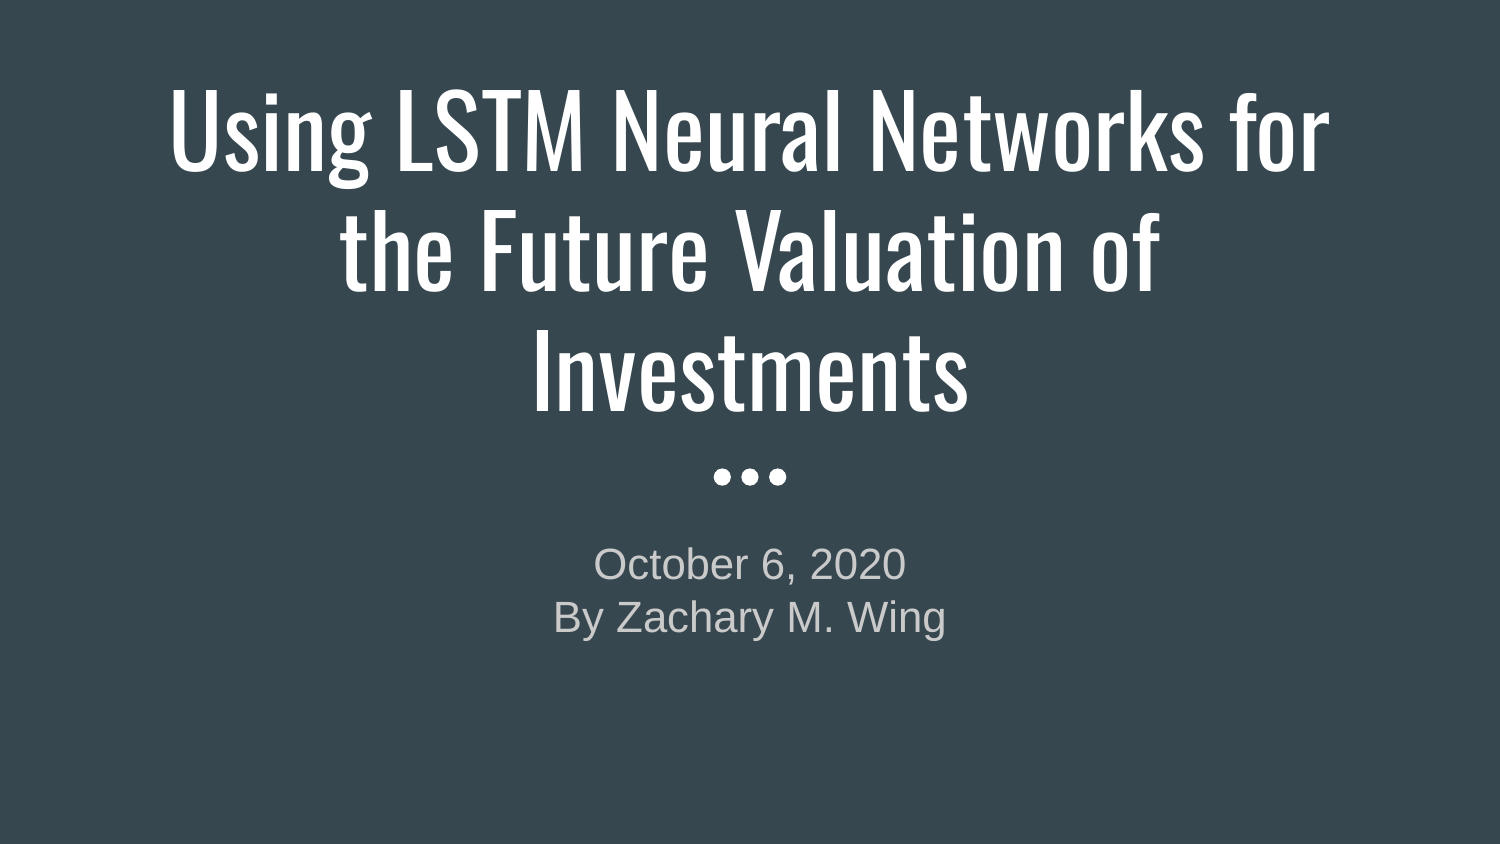

# Using LSTM Neural Networks for the Future Valuation of Investments
October 6, 2020
By Zachary M. Wing